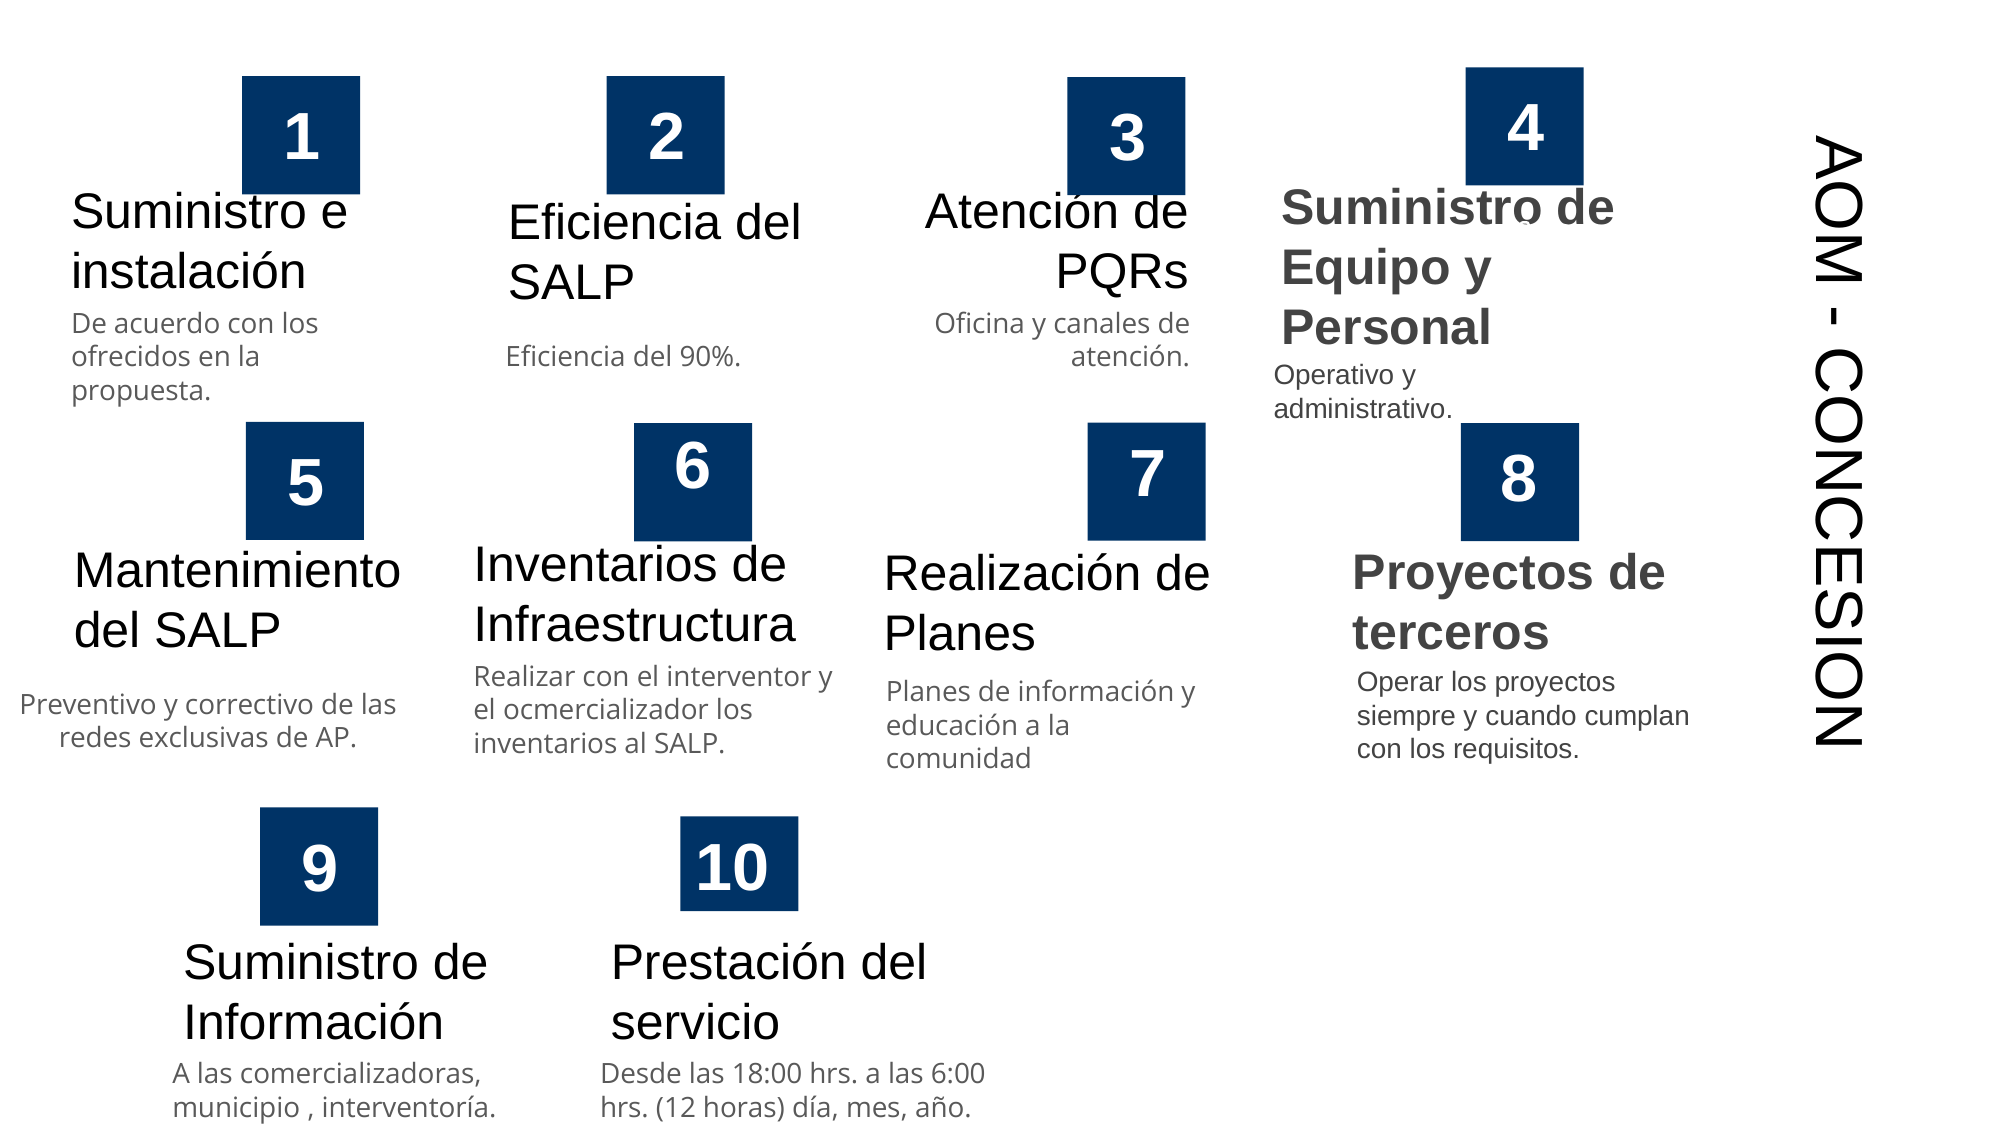

4

1
2
3

# Suministro e instalación
Atención de PQRs
Eficiencia del SALP

Suministro de Equipo y Personal
De acuerdo con los ofrecidos en la propuesta.
Oficina y canales de atención.
Eficiencia del 90%.
Operativo y administrativo.
6

7

8
5
Inventarios de Infraestructura
Mantenimiento del SALP
Proyectos de terceros
AOM - CONCESION
Realización de Planes
Realizar con el interventor y el ocmercializador los inventarios al SALP.
Operar los proyectos siempre y cuando cumplan con los requisitos.

Planes de información y educación a la comunidad
Preventivo y correctivo de las redes exclusivas de AP.

10
9
Suministro de Información
Prestación del servicio
A las comercializadoras, municipio , interventoría.
Desde las 18:00 hrs. a las 6:00 hrs. (12 horas) día, mes, año.